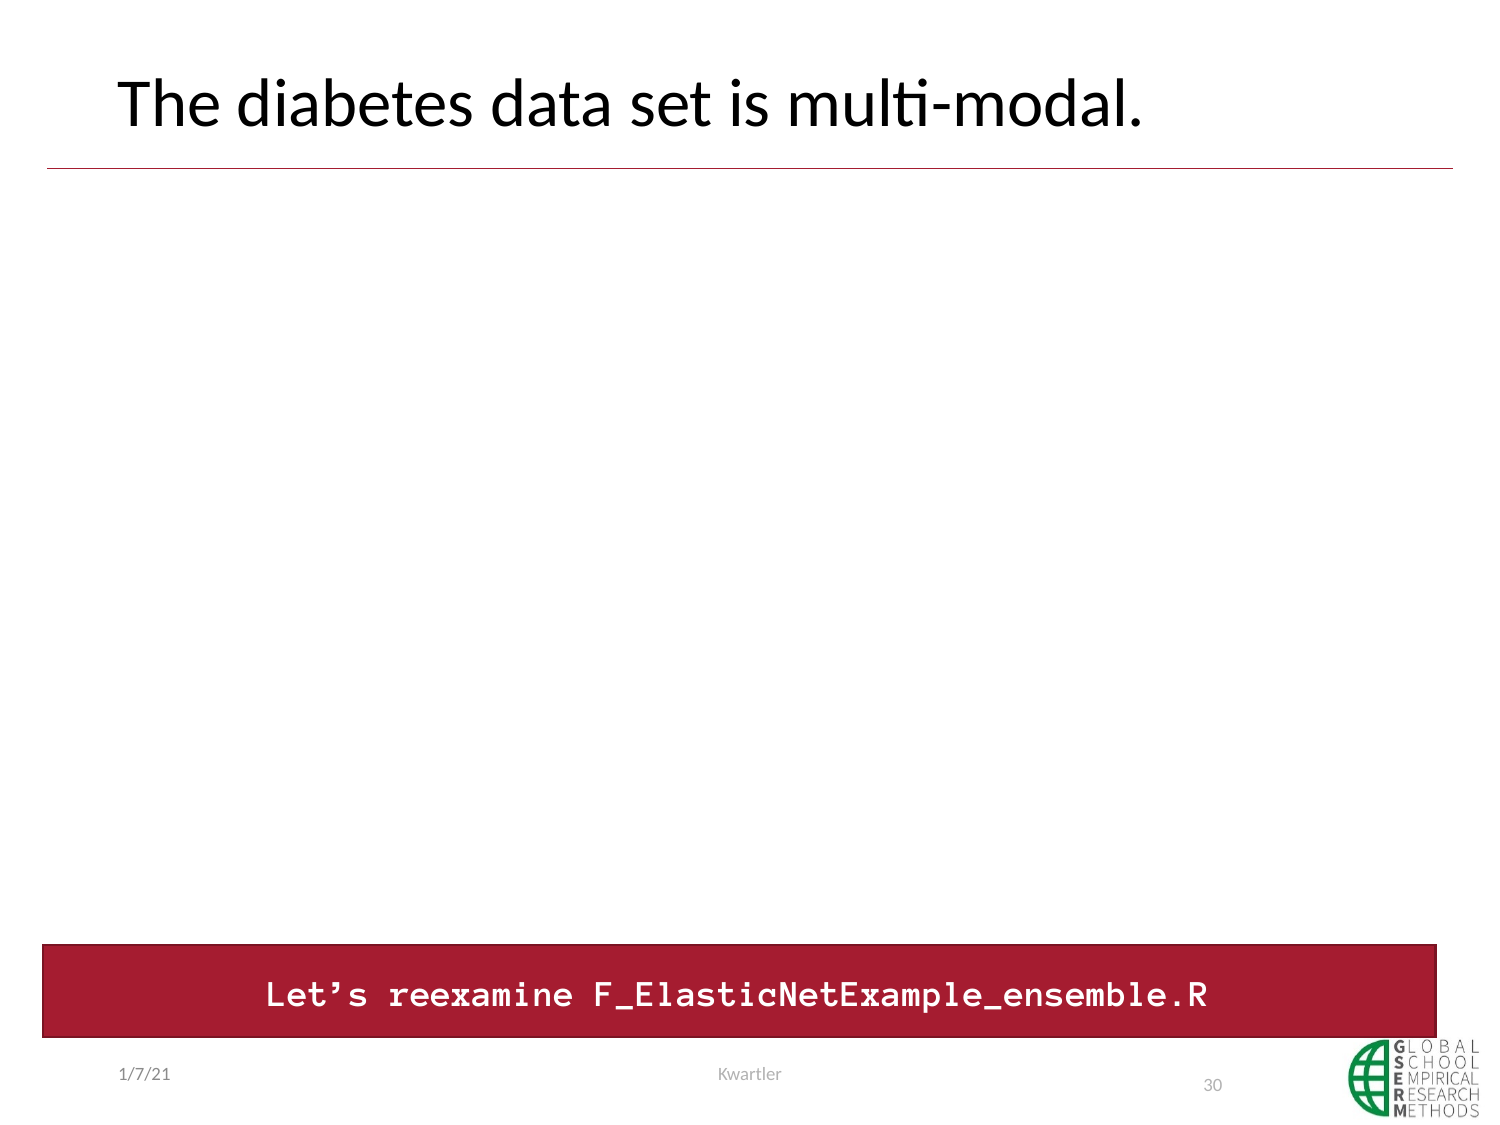

# The diabetes data set is multi-modal.
Let’s reexamine F_ElasticNetExample_ensemble.R
1/7/21
Kwartler
30